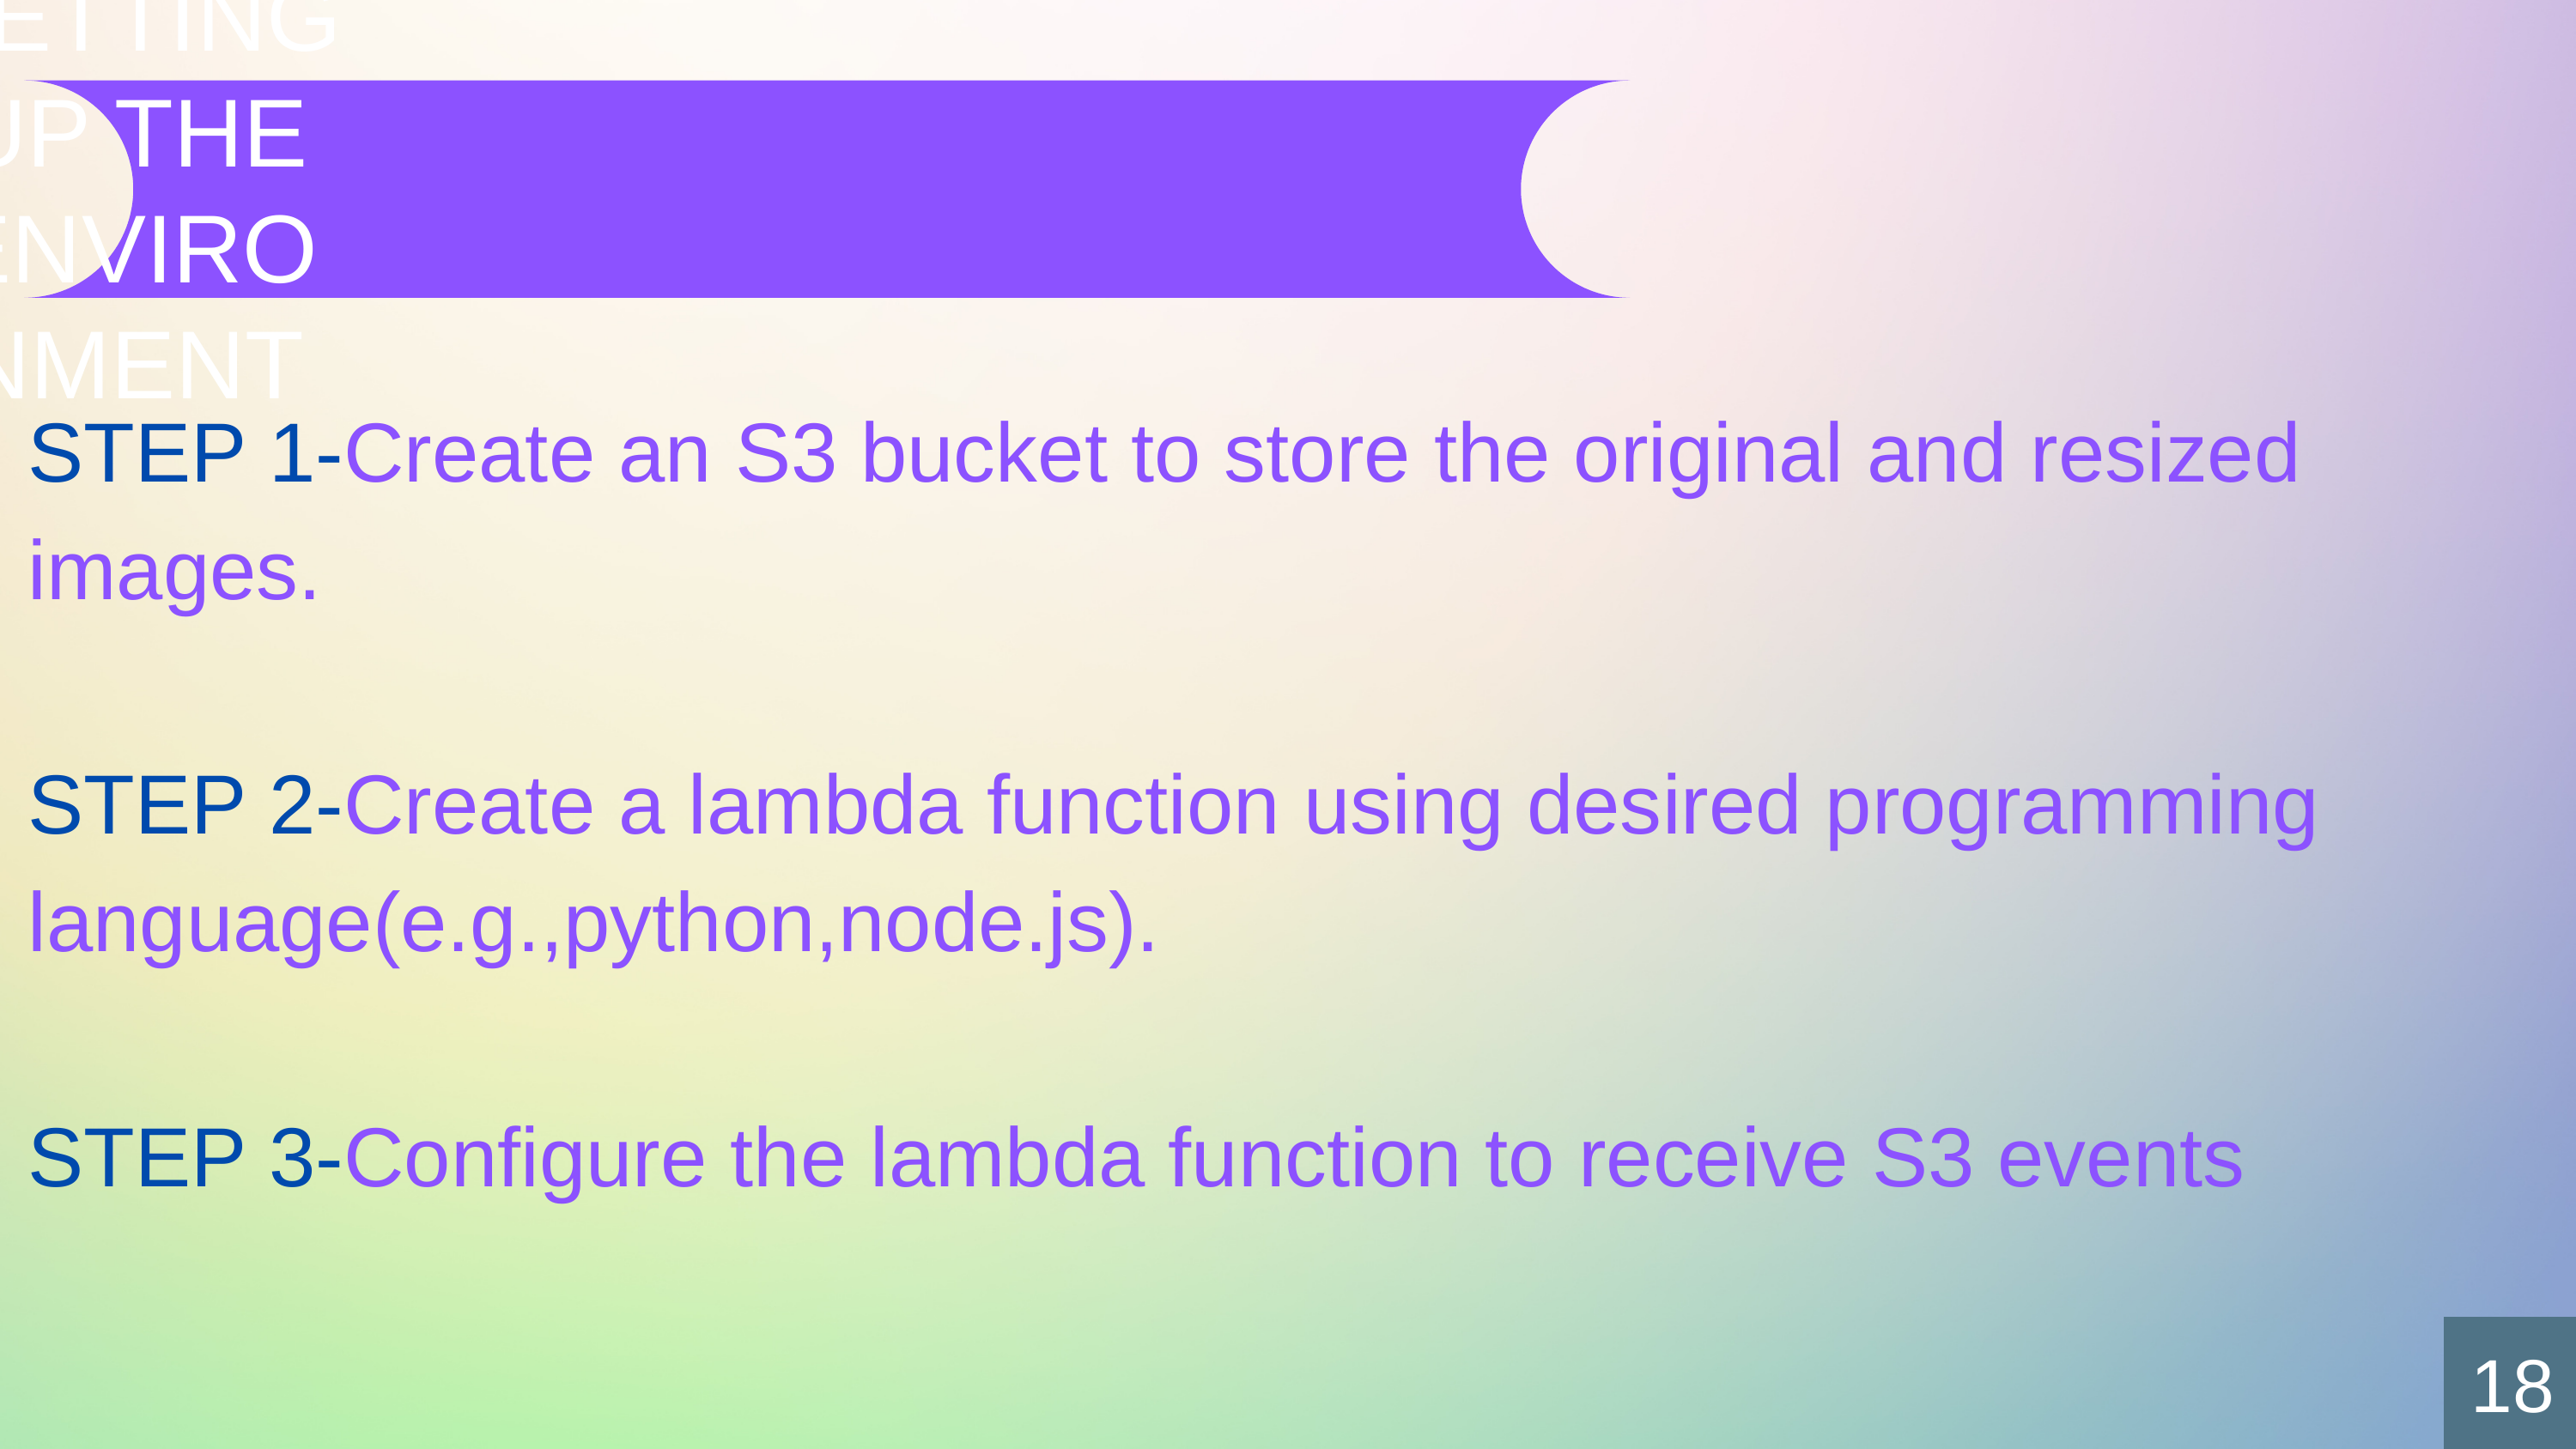

SETTING UP THE ENVIRONMENT

STEP 1-Create an S3 bucket to store the original and resized images.

STEP 2-Create a lambda function using desired programming language(e.g.,python,node.js).

STEP 3-Configure the lambda function to receive S3 events

18